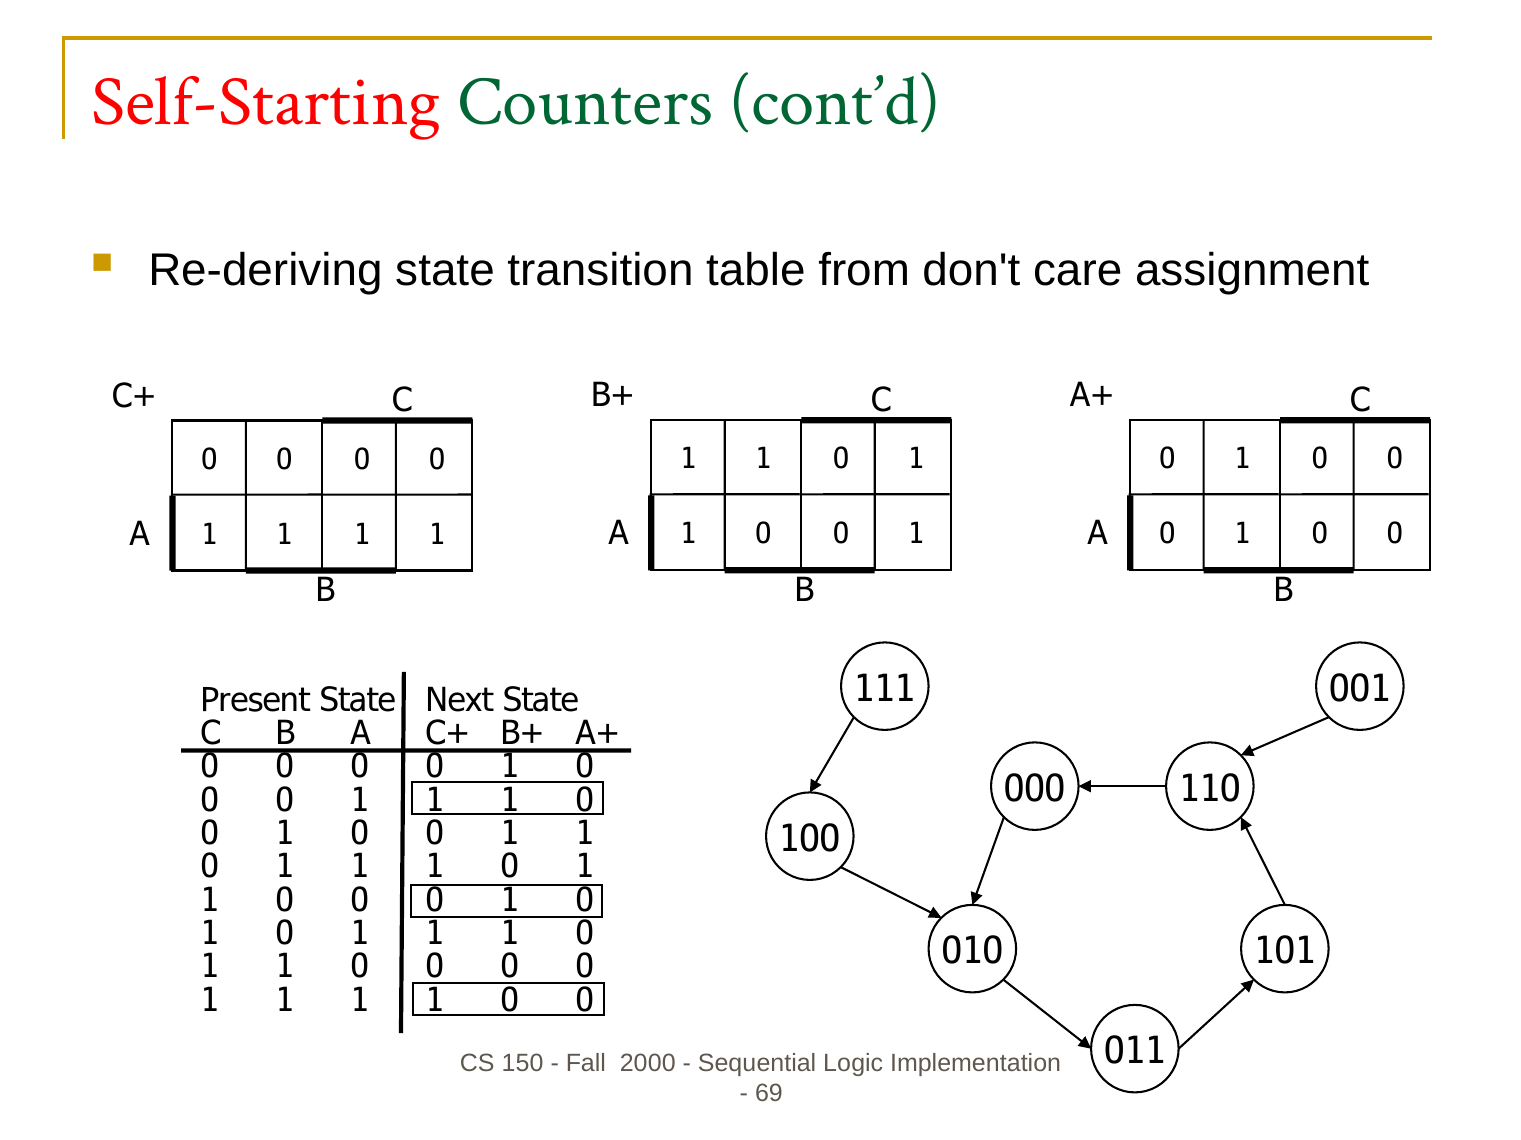

# Self-Starting Counters (cont’d)
Re-deriving state transition table from don't care assignment
B+
C

1	1
1	0
0	1
0	1

A

B
A+
C

0	1
0	1
0	0
0	0

A

B
C+
C

0	0
1	1
0	0
1	1

A

B
111
001
000
110
100
010
101
011

Present State	Next State
C	B	A	C+	B+	A+
0	0	0	0	1	0
0	0	1	1	1	0
0	1	0	0	1	1
0	1	1	1	0	1
1	0	0	0	1	0
1	0	1	1	1	0
1	1	0	0	0	0
1	1	1	1	0	0

CS 150 - Fall  2000 - Sequential Logic Implementation - 69